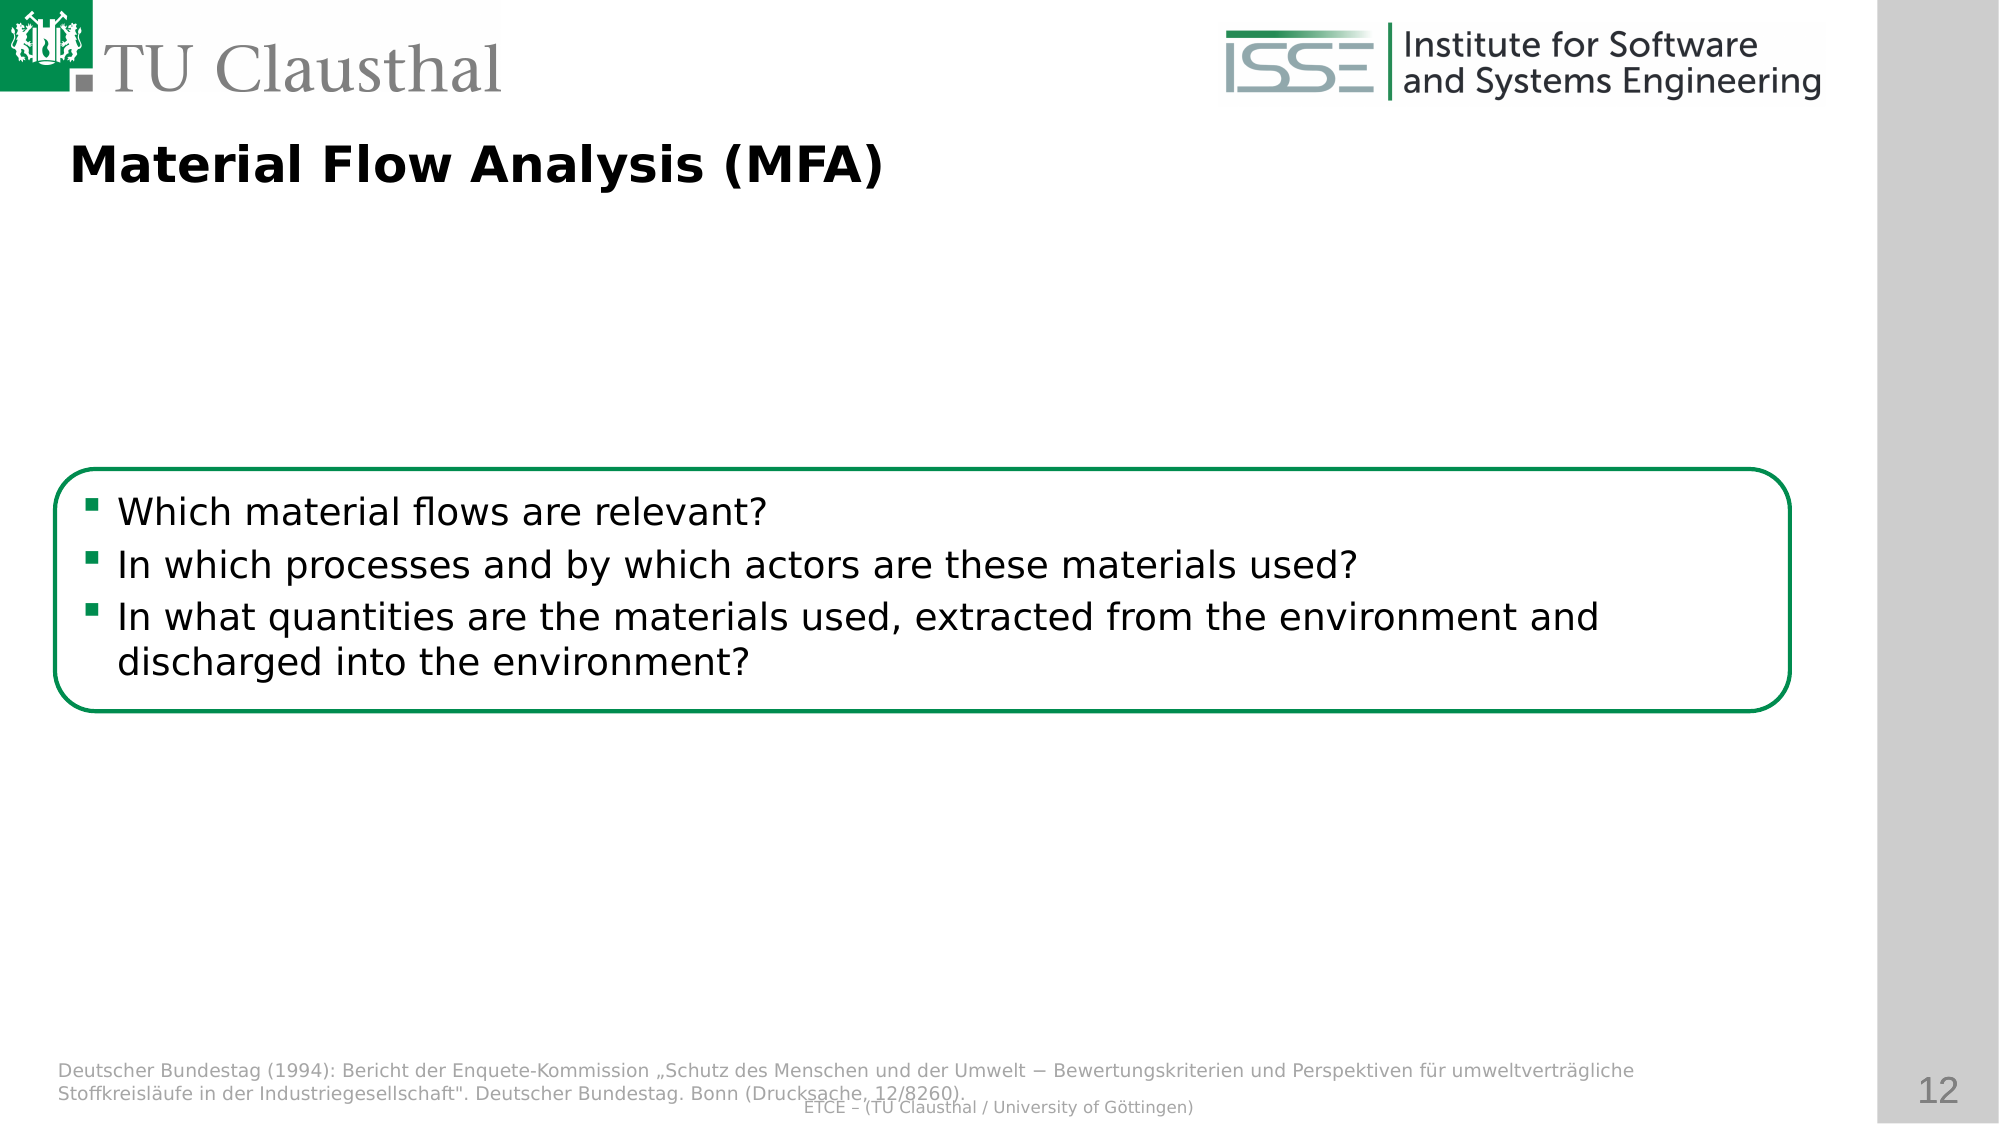

Material Flow Analysis (MFA)
Which material flows are relevant?
In which processes and by which actors are these materials used?
In what quantities are the materials used, extracted from the environment and discharged into the environment?
Deutscher Bundestag (1994): Bericht der Enquete-Kommission „Schutz des Menschen und der Umwelt − Bewertungskriterien und Perspektiven für umweltverträgliche Stoffkreisläufe in der Industriegesellschaft". Deutscher Bundestag. Bonn (Drucksache, 12/8260).